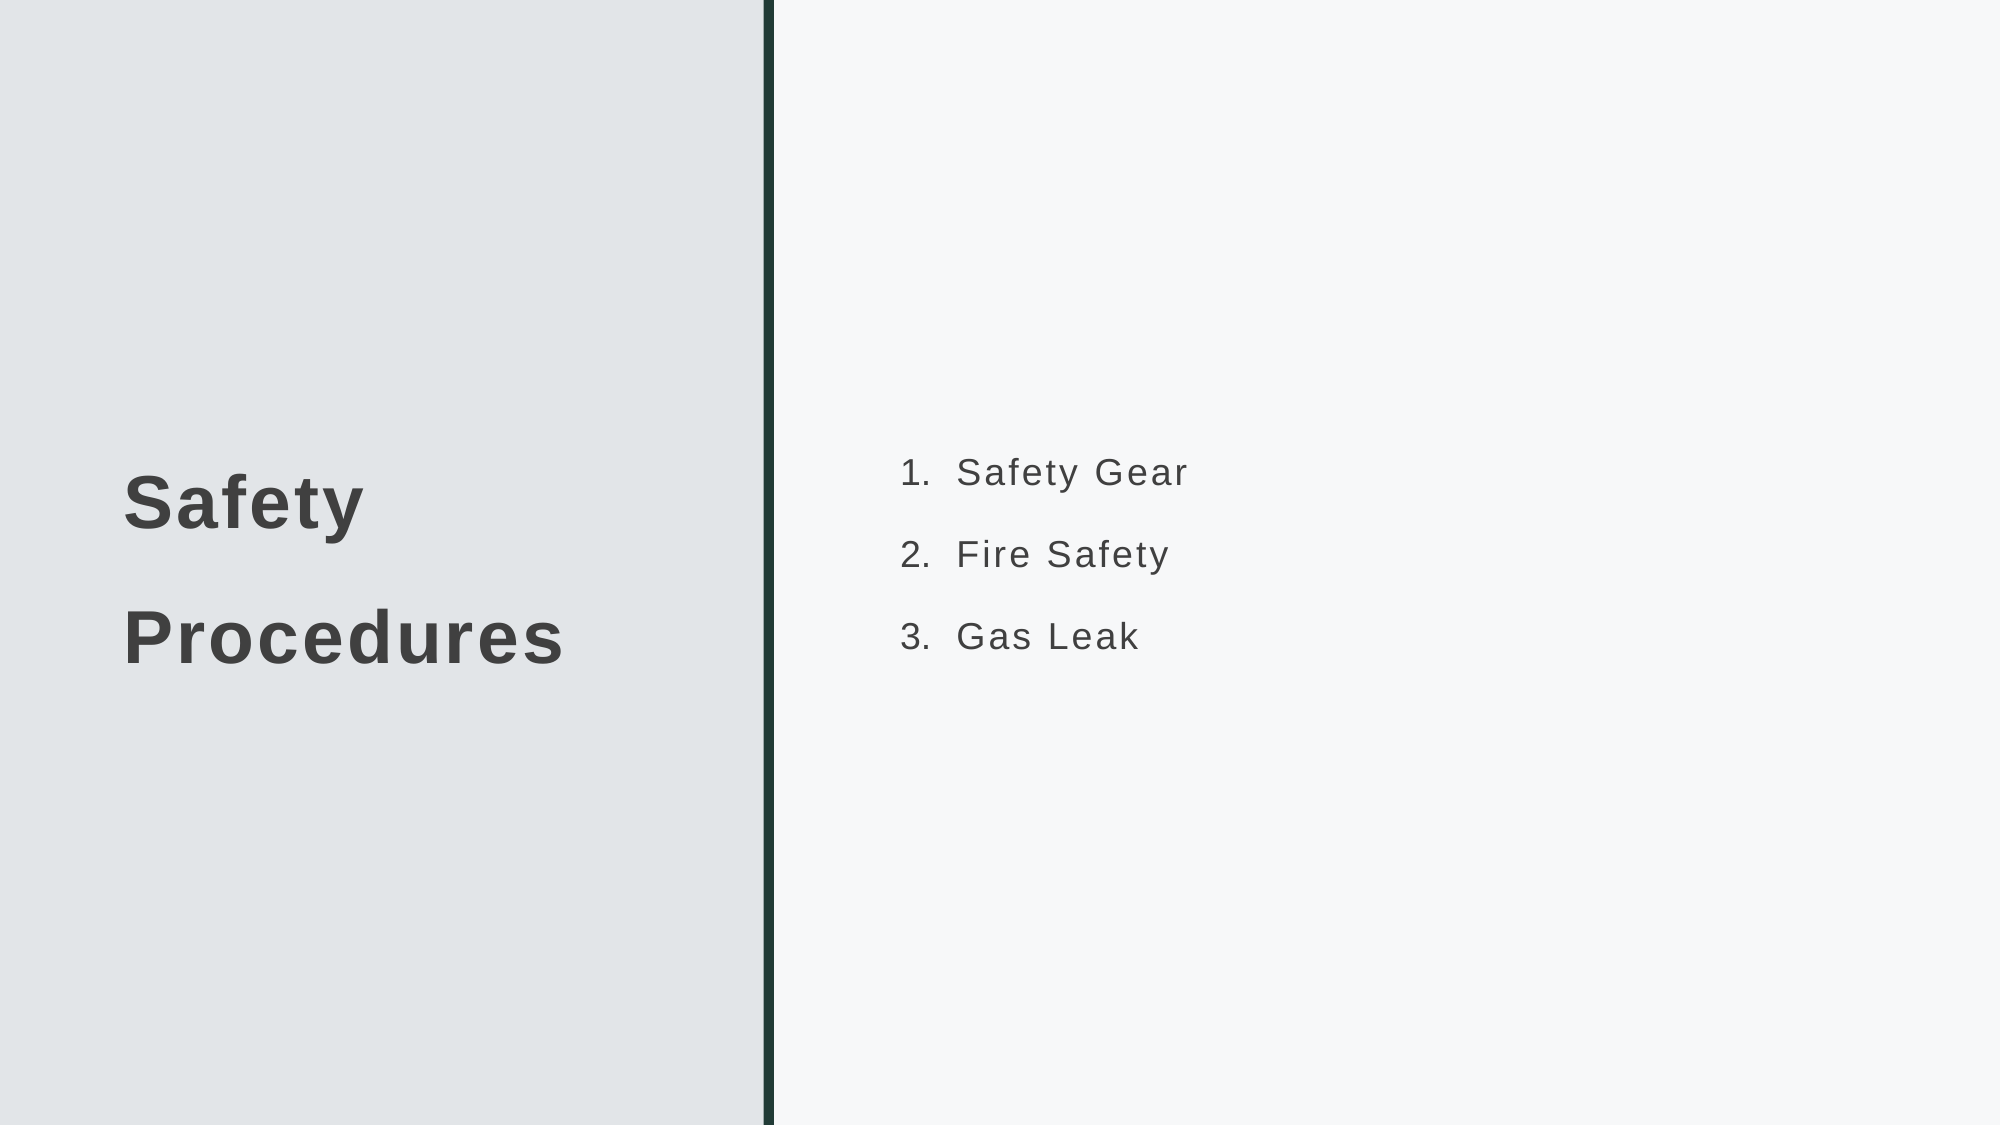

# Safety Procedures
Safety Gear
Fire Safety
Gas Leak